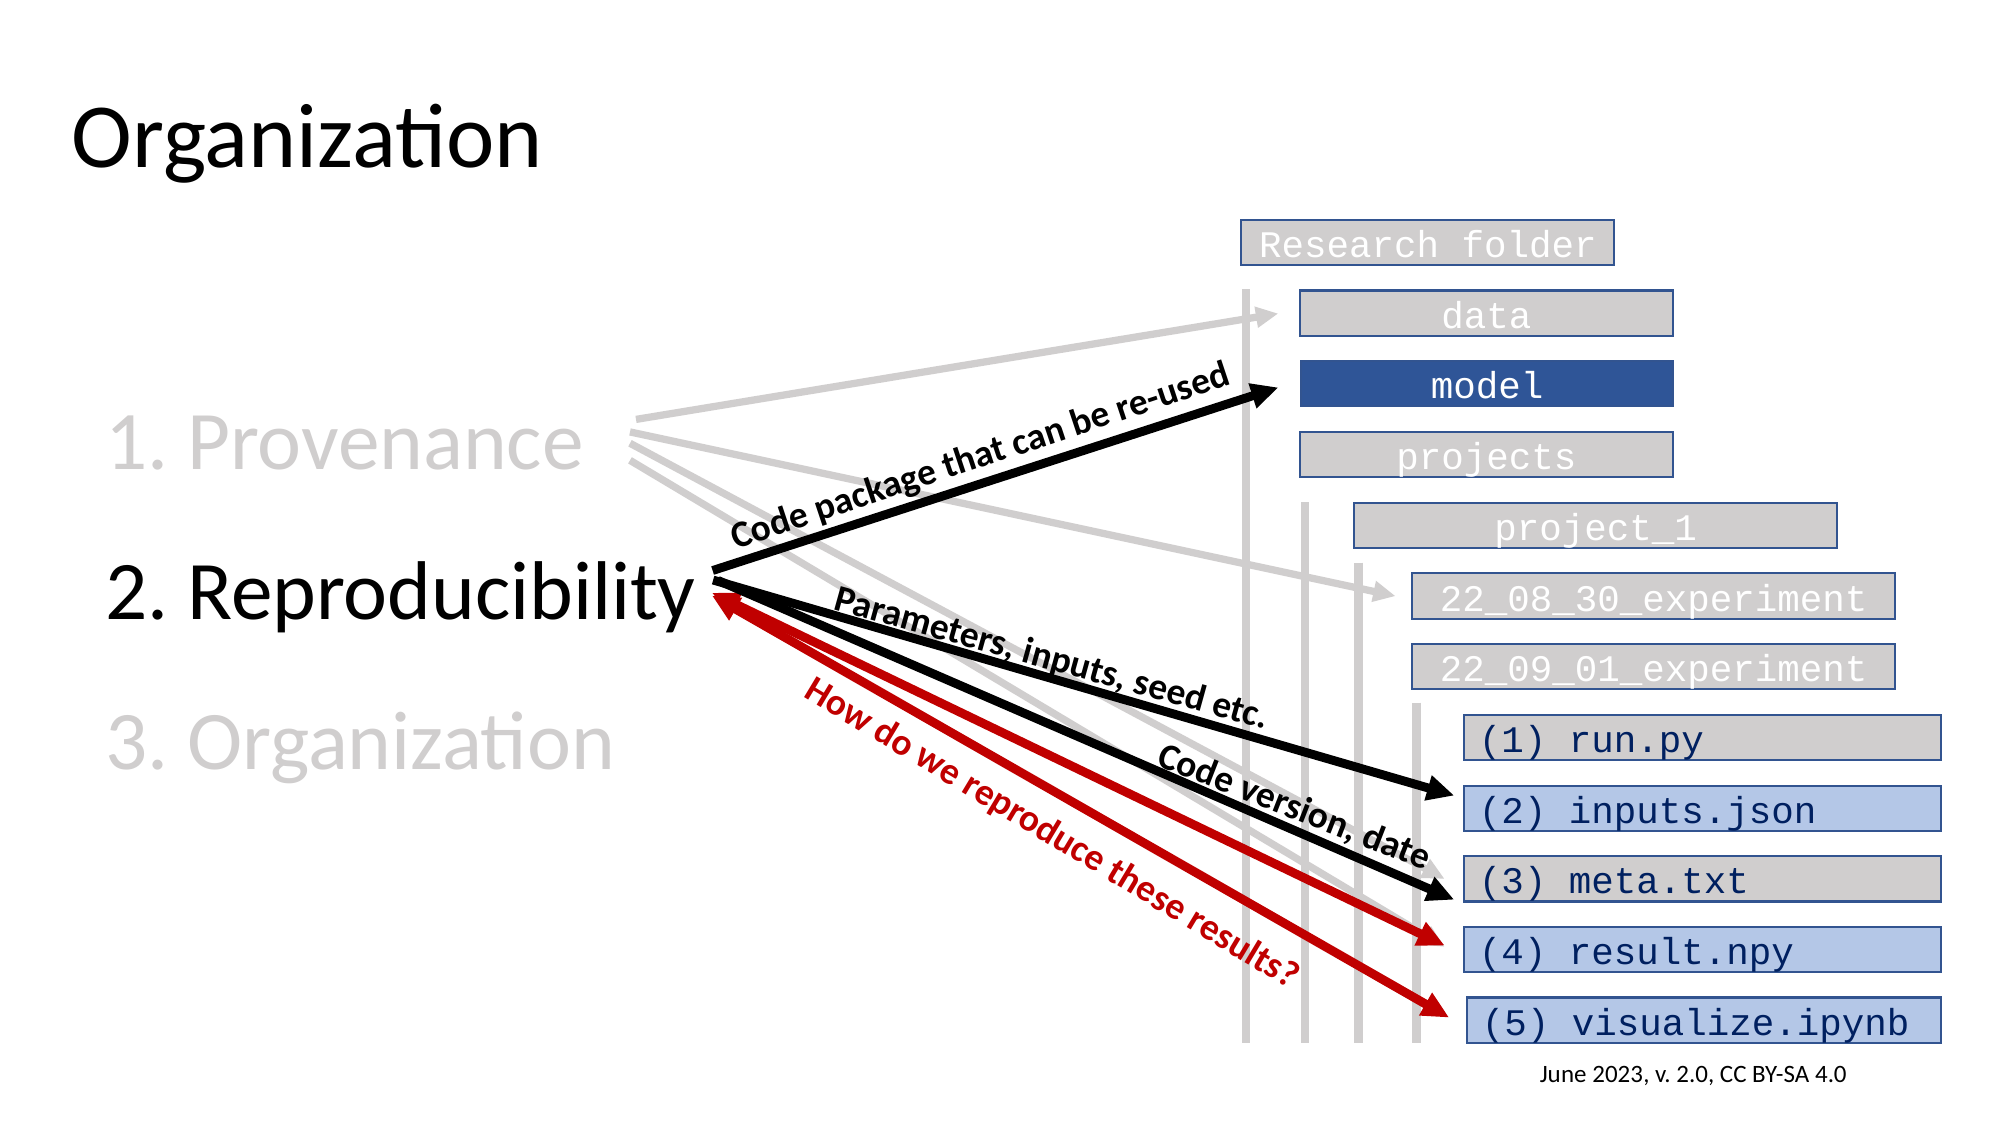

# Organization
Research folder
data
 Provenance
 Reproducibility
 Organization
model
Code package that can be re-used
projects
project_1
22_08_30_experiment
Parameters, inputs, seed etc.
22_09_01_experiment
(1) run.py
(2) inputs.json
Code version, date
How do we reproduce these results?
(3) meta.txt
(4) result.npy
(5) visualize.ipynb
June 2023, v. 2.0, CC BY-SA 4.0